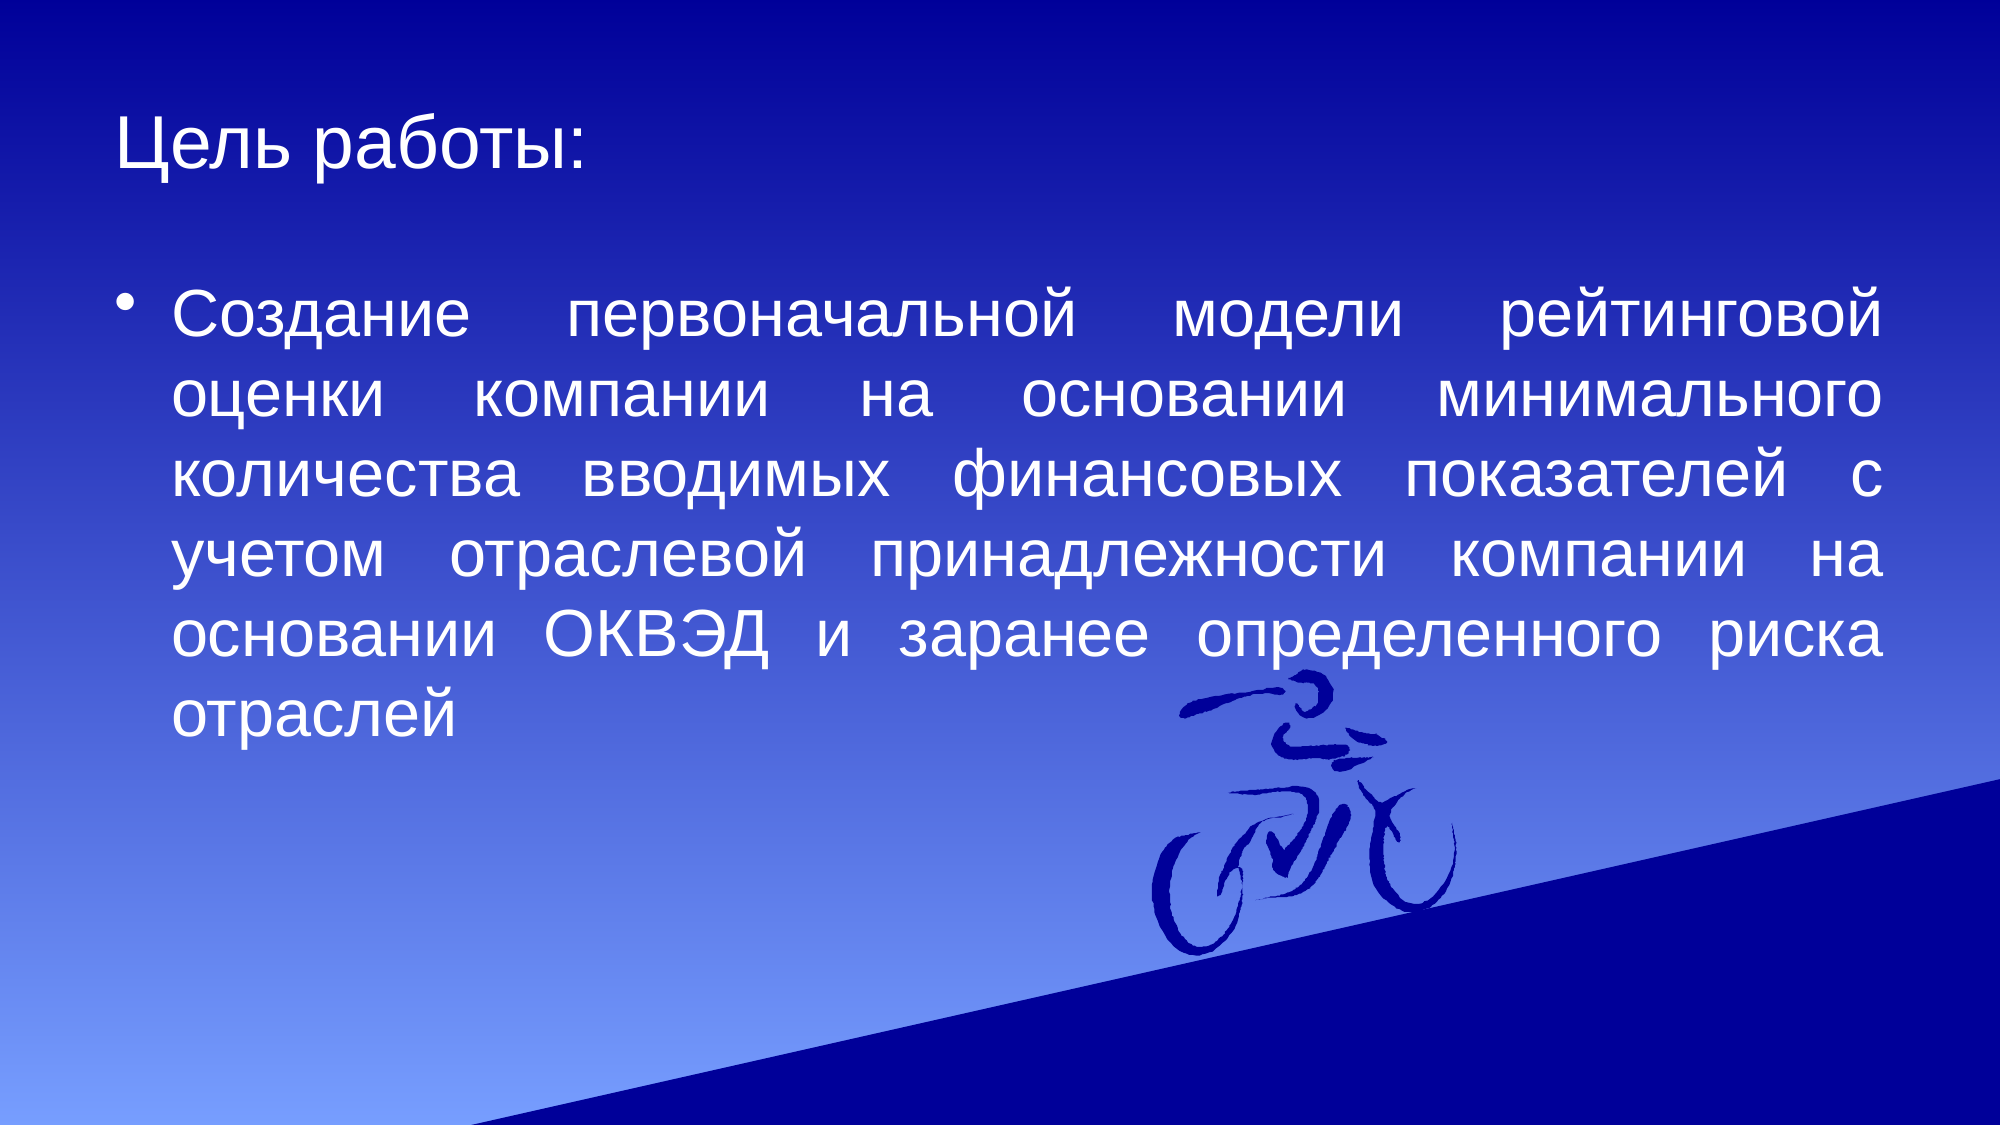

# Цель работы:
Создание первоначальной модели рейтинговой оценки компании на основании минимального количества вводимых финансовых показателей с учетом отраслевой принадлежности компании на основании ОКВЭД и заранее определенного риска отраслей